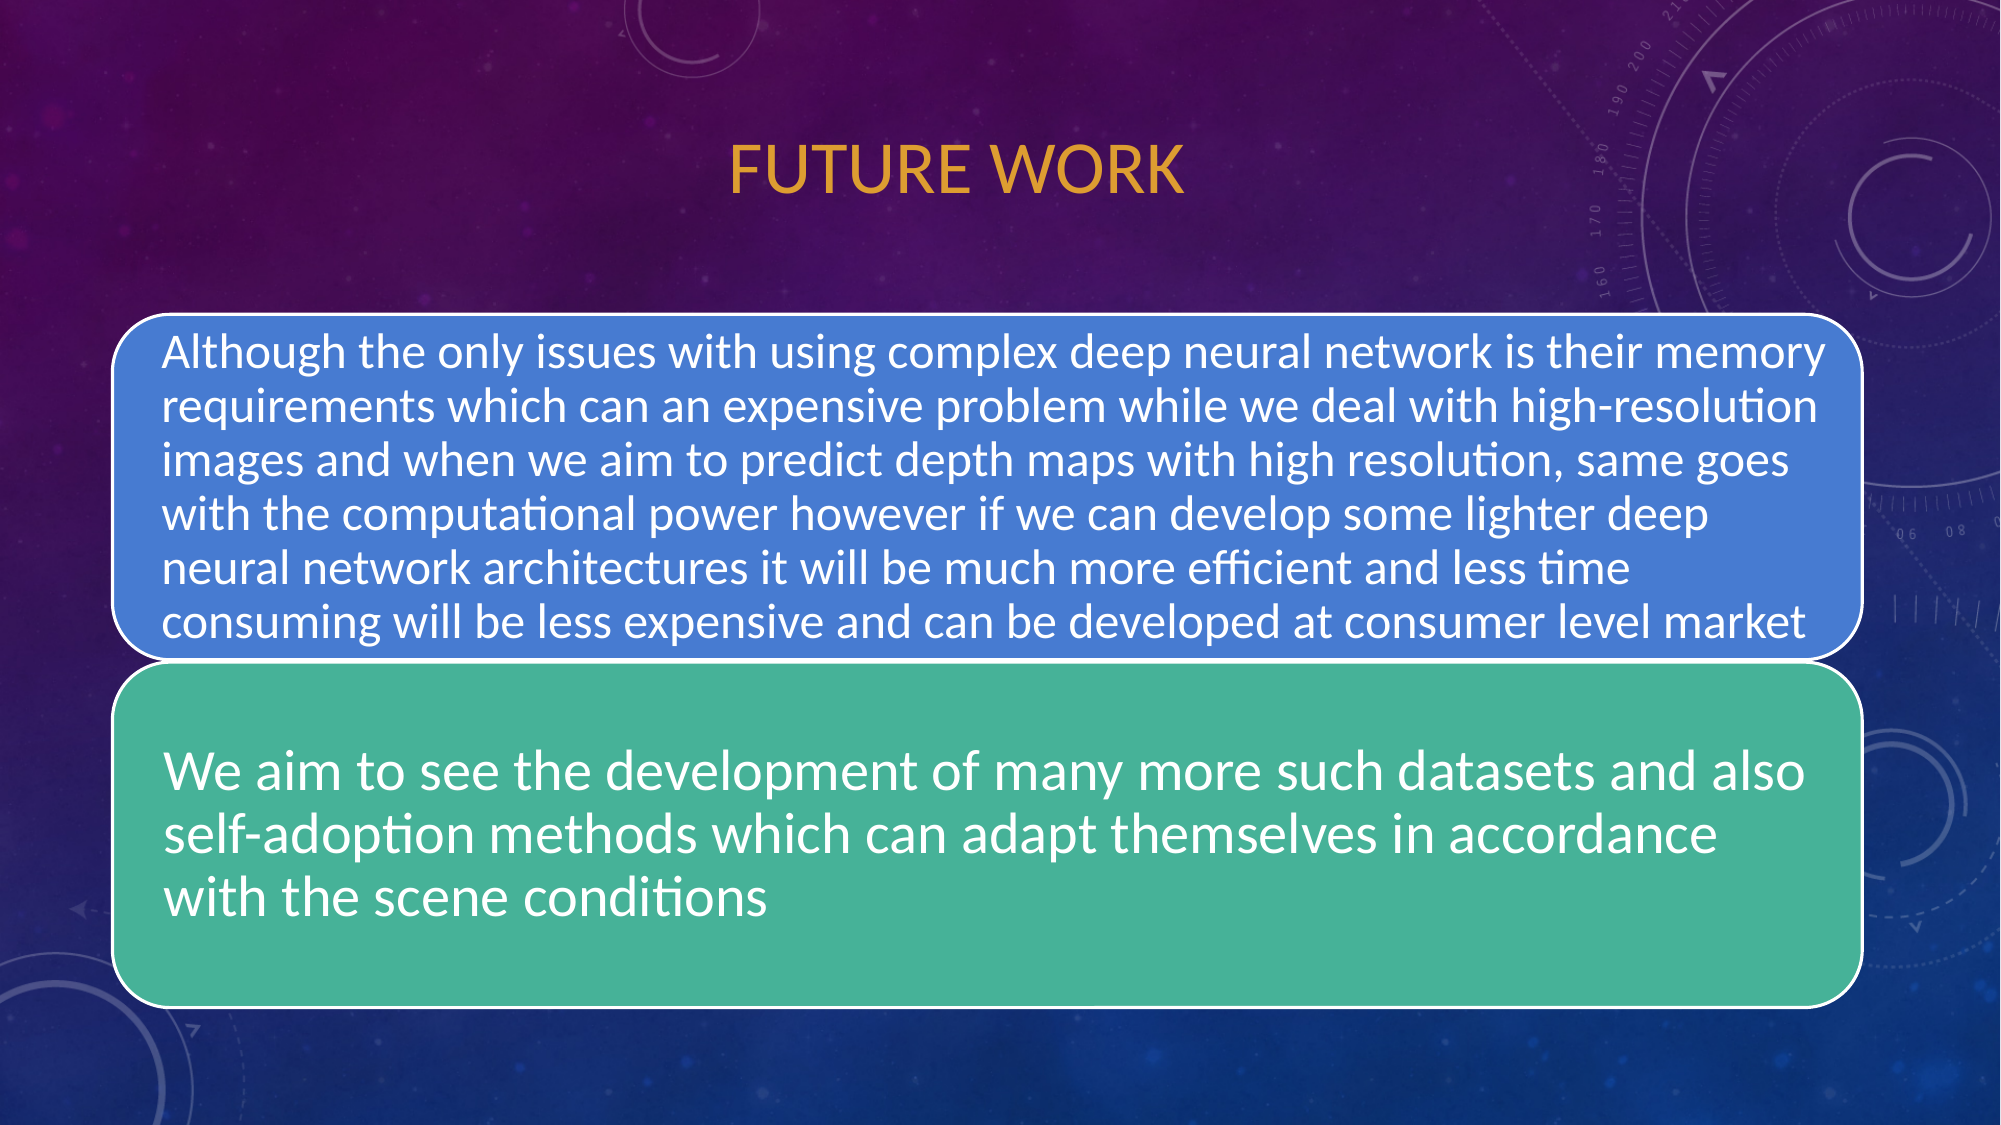

# FUTURE WORK
Although the only issues with using complex deep neural network is their memory requirements which can an expensive problem while we deal with high-resolution images and when we aim to predict depth maps with high resolution, same goes with the computational power however if we can develop some lighter deep neural network architectures it will be much more efficient and less time consuming will be less expensive and can be developed at consumer level market
We aim to see the development of many more such datasets and also self-adoption methods which can adapt themselves in accordance with the scene conditions